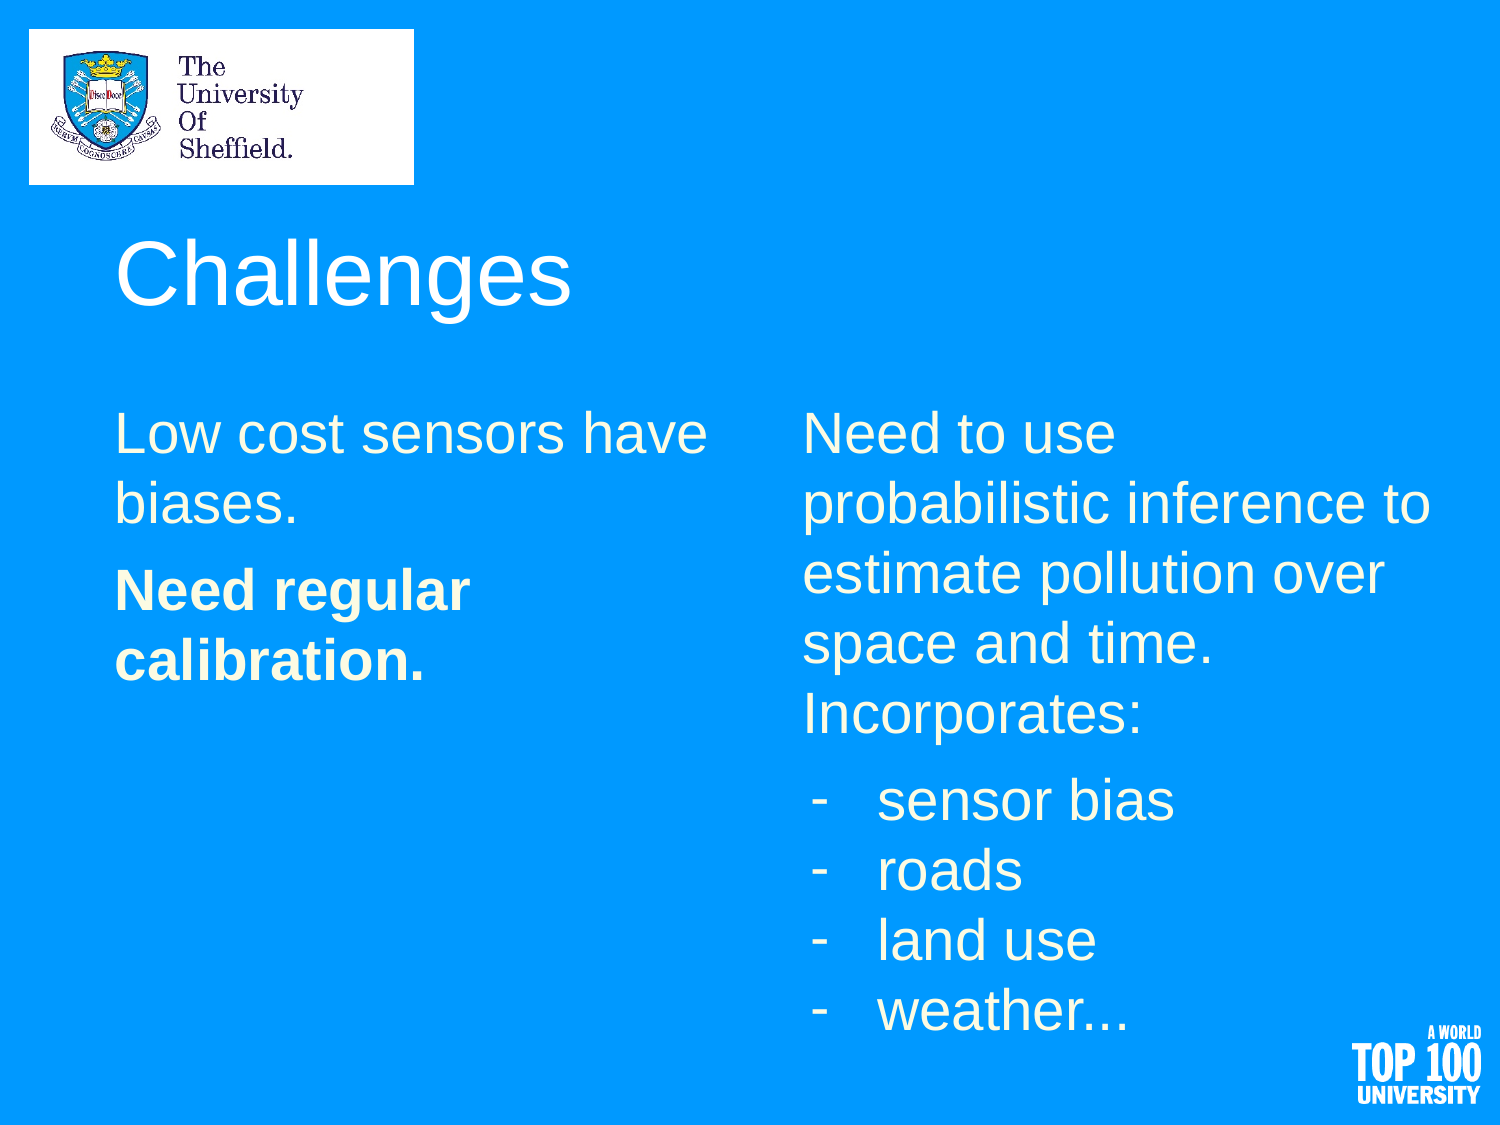

# Challenges
Low cost sensors have biases.
Need regular calibration.
Need to use probabilistic inference to estimate pollution over space and time. Incorporates:
sensor bias
roads
land use
weather...